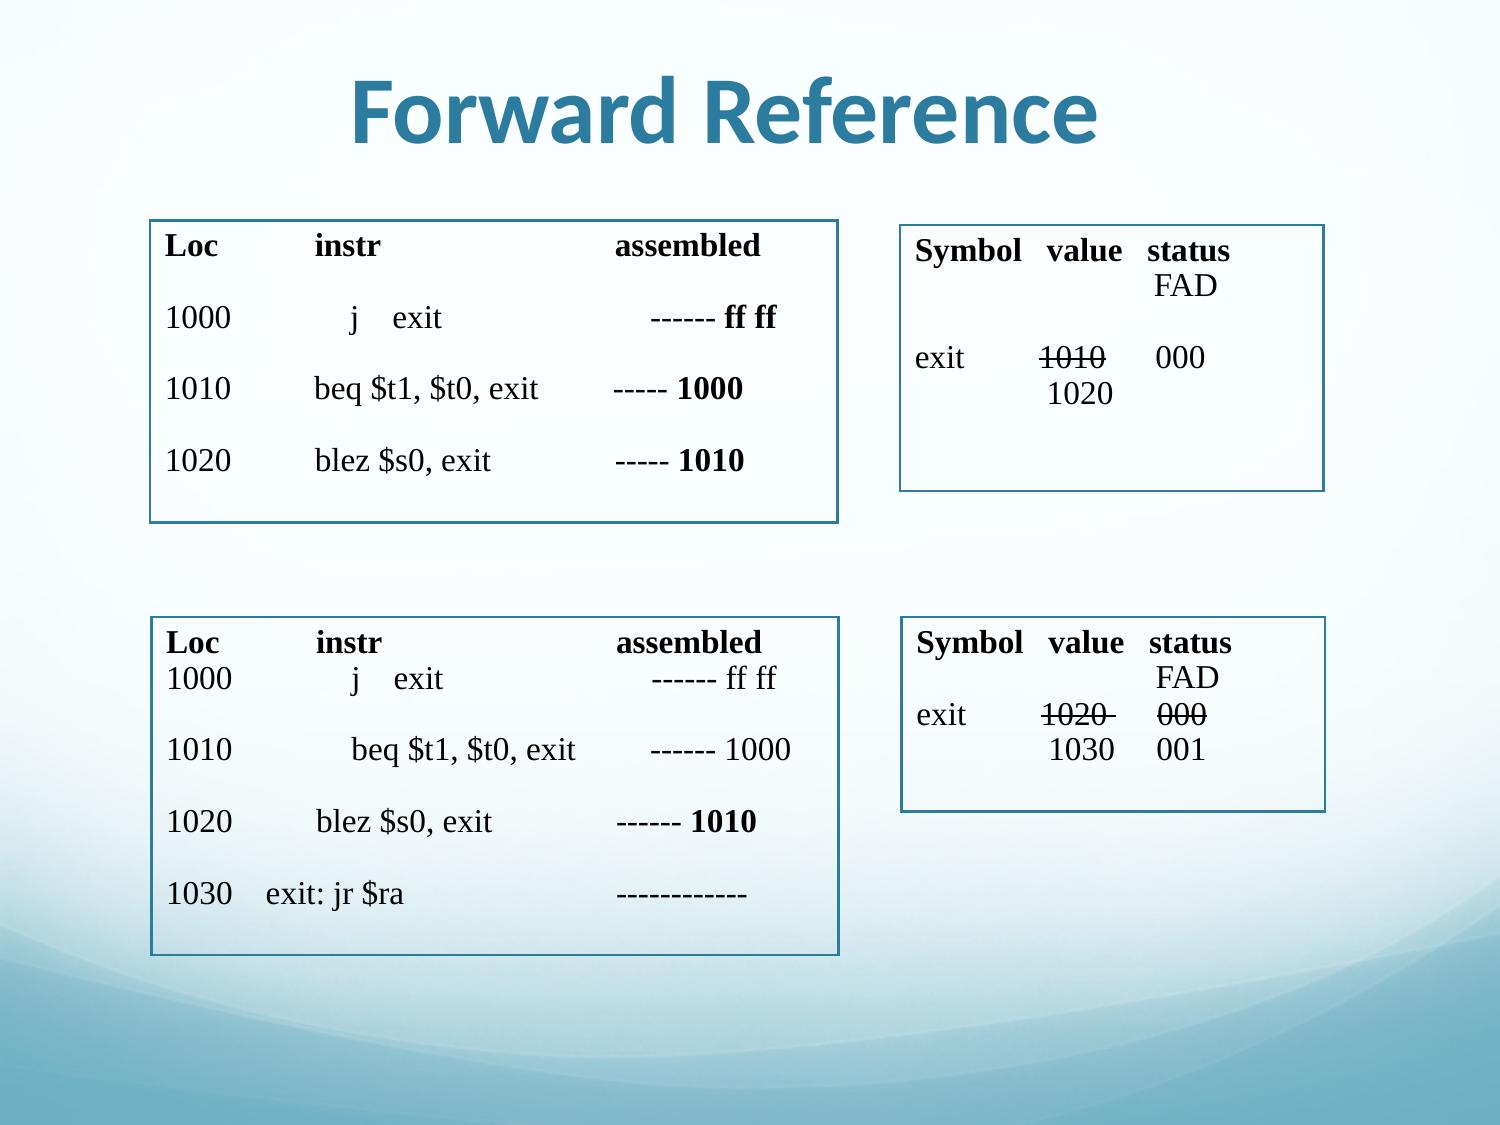

Forward Reference
Loc      	instr              	assembled

    	j    exit          	------ ff ff

          beq $t1, $t0, exit         ----- 1000

1020	blez $s0, exit	----- 1010

Symbol   value   status
                             FAD

exit         1010      000
                1020

Symbol   value   status
                             FAD
exit         1020      000
                1030     001

Loc      	instr              	assembled
    	j    exit          	------ ff ff

   	beq $t1, $t0, exit         ------ 1000

1020	blez $s0, exit	------ 1010

1030    exit: jr $ra		------------